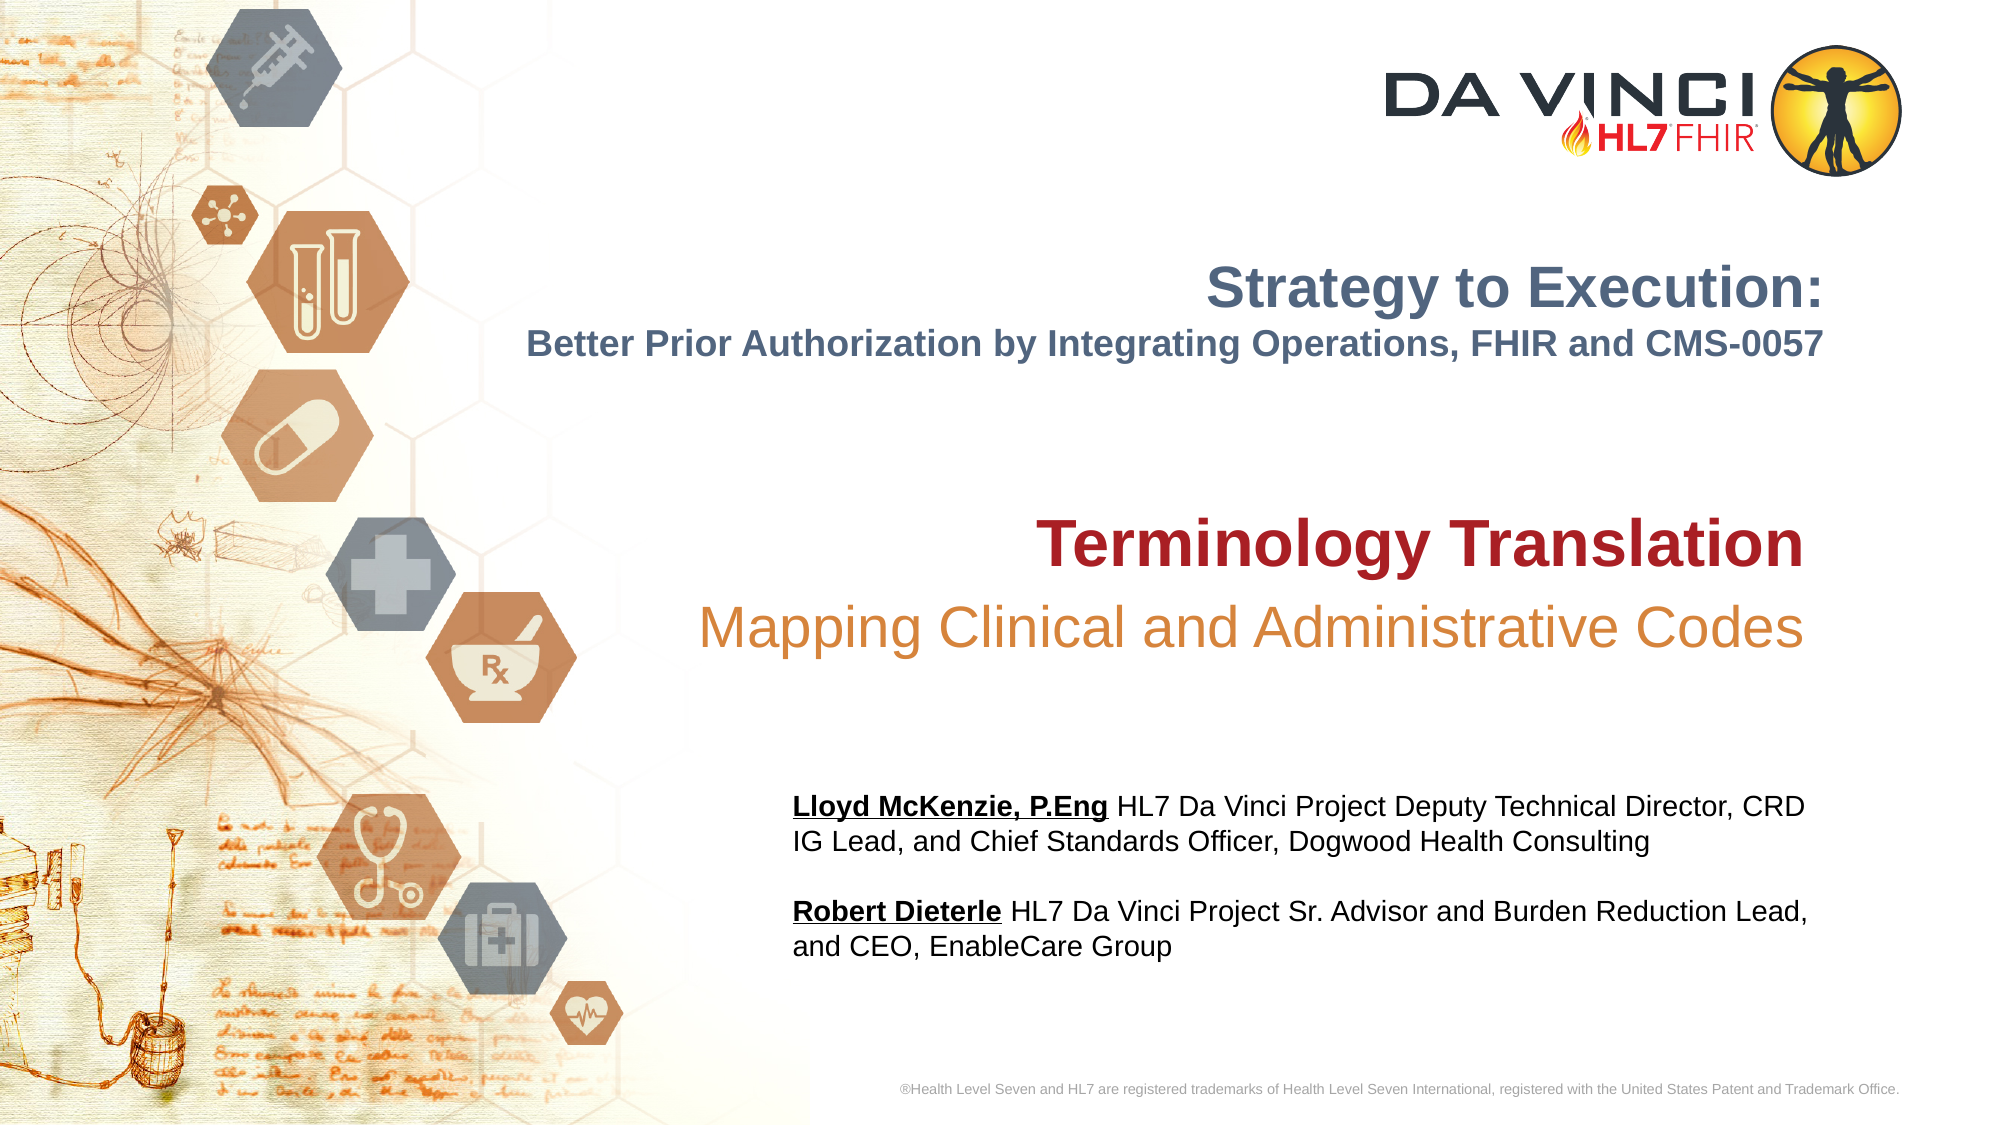

Terminology Translation
Mapping Clinical and Administrative Codes
Lloyd McKenzie, P.Eng HL7 Da Vinci Project Deputy Technical Director, CRD IG Lead, and Chief Standards Officer, Dogwood Health Consulting

Robert Dieterle HL7 Da Vinci Project Sr. Advisor and Burden Reduction Lead, and CEO, EnableCare Group